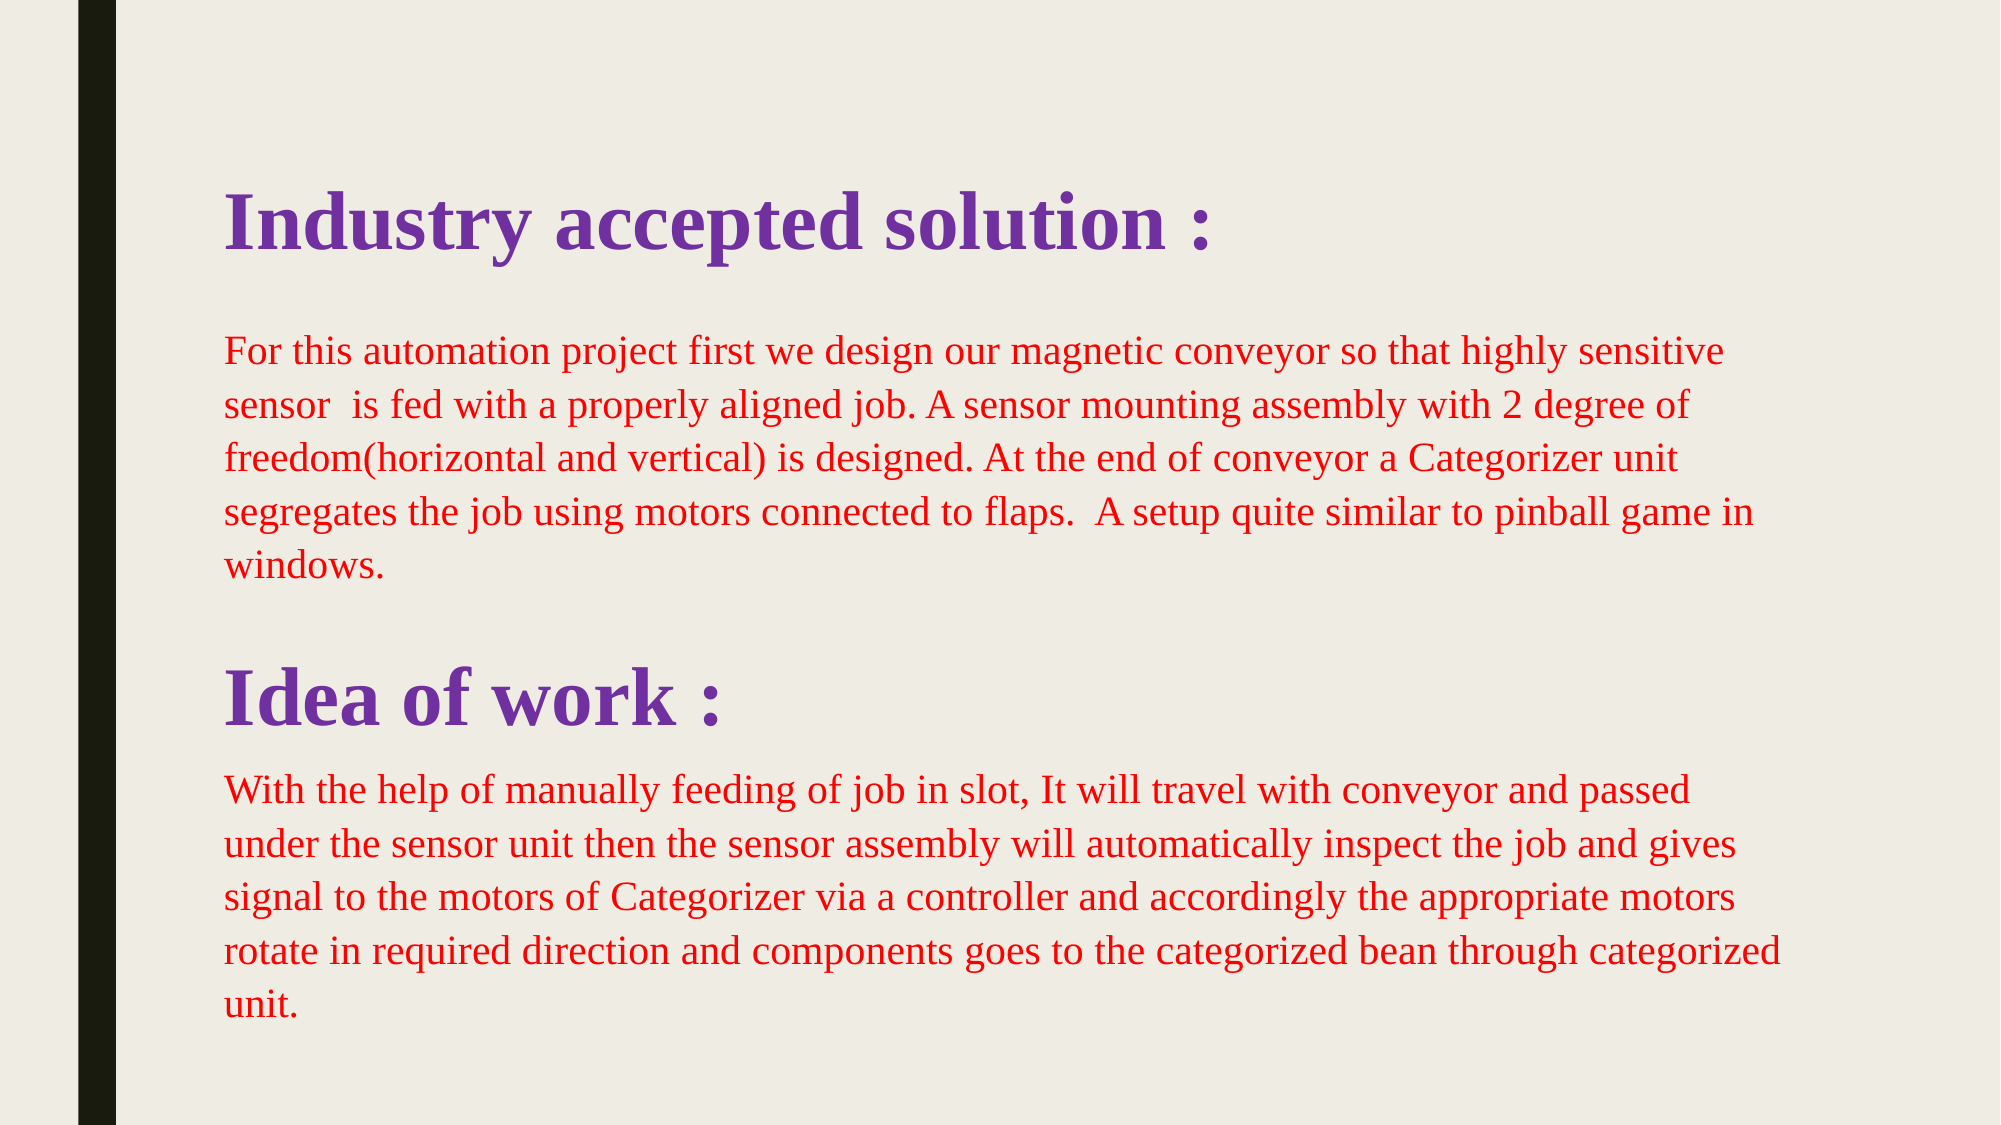

Industry accepted solution :

For this automation project first we design our magnetic conveyor so that highly sensitive sensor  is fed with a properly aligned job. A sensor mounting assembly with 2 degree of freedom(horizontal and vertical) is designed. At the end of conveyor a Categorizer unit segregates the job using motors connected to flaps.  A setup quite similar to pinball game in windows.

Idea of work :
With the help of manually feeding of job in slot, It will travel with conveyor and passed under the sensor unit then the sensor assembly will automatically inspect the job and gives signal to the motors of Categorizer via a controller and accordingly the appropriate motors rotate in required direction and components goes to the categorized bean through categorized unit.